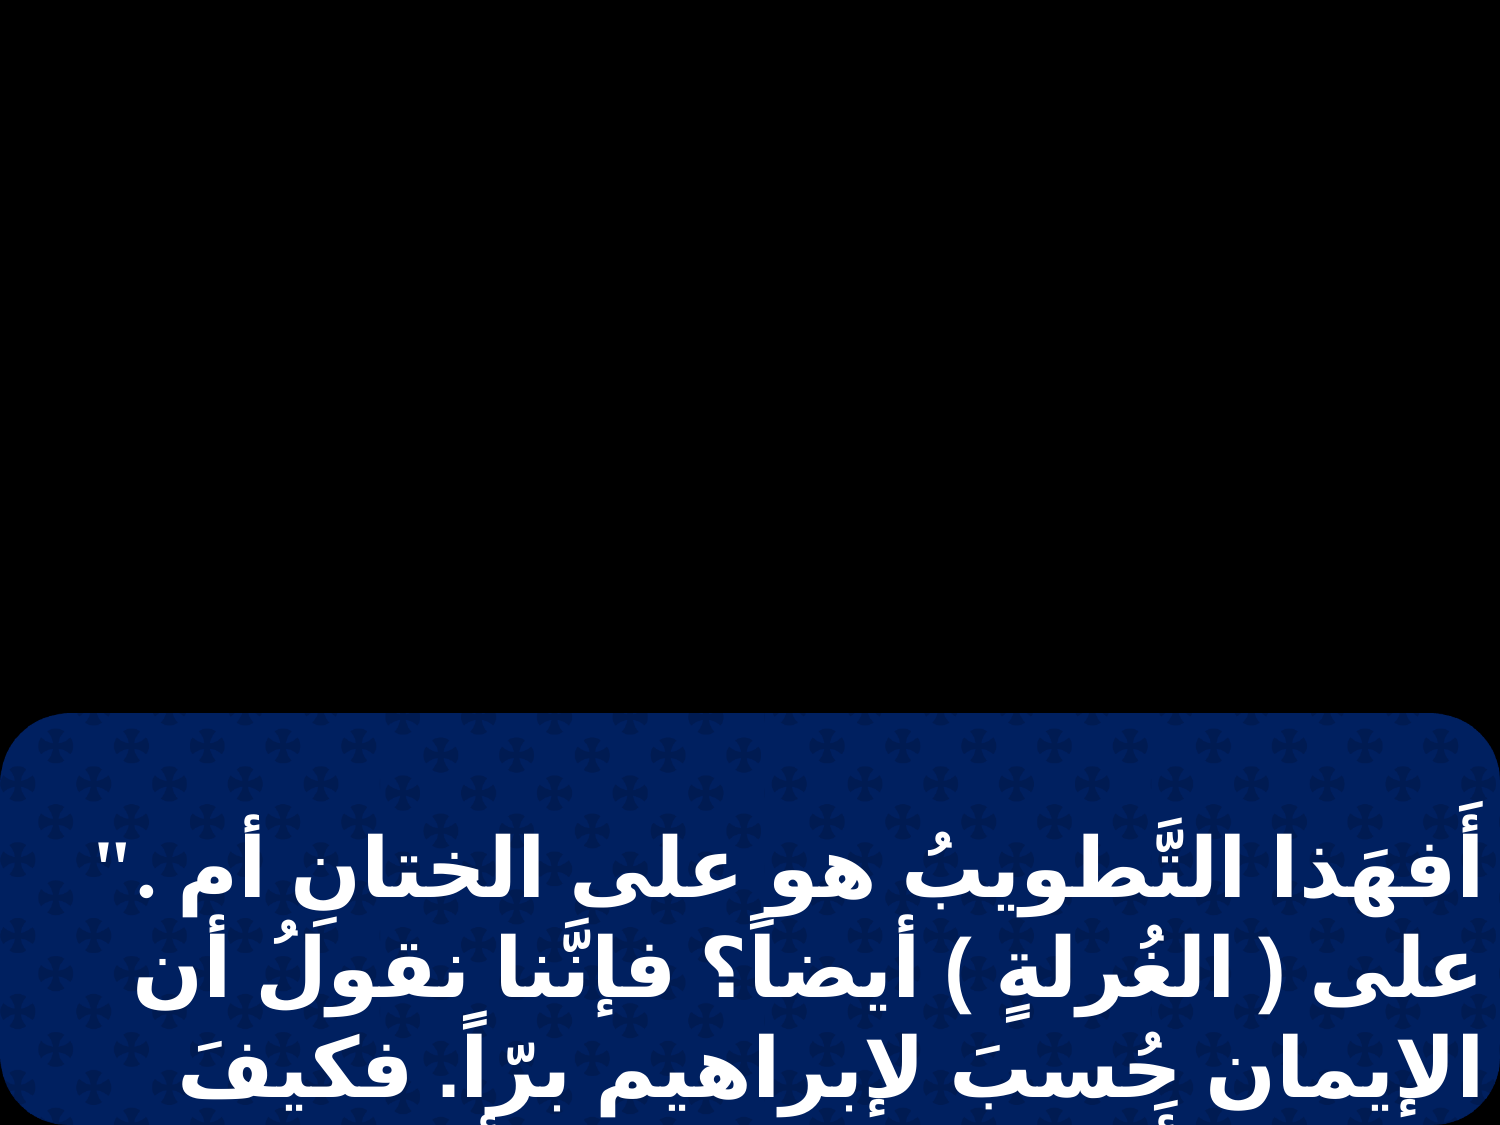

". أَفهَذا التَّطويبُ هو على الختانِ أم على ( الغُرلةٍ ) أيضاً؟ فإنَّنا نقولُ أن الإيمان حُسبَ لإبراهيم برّاً. فكيفَ حُسِبَ؟ أَوَ هو في الختانِ أم في الغرلةِ؟ أنه لم